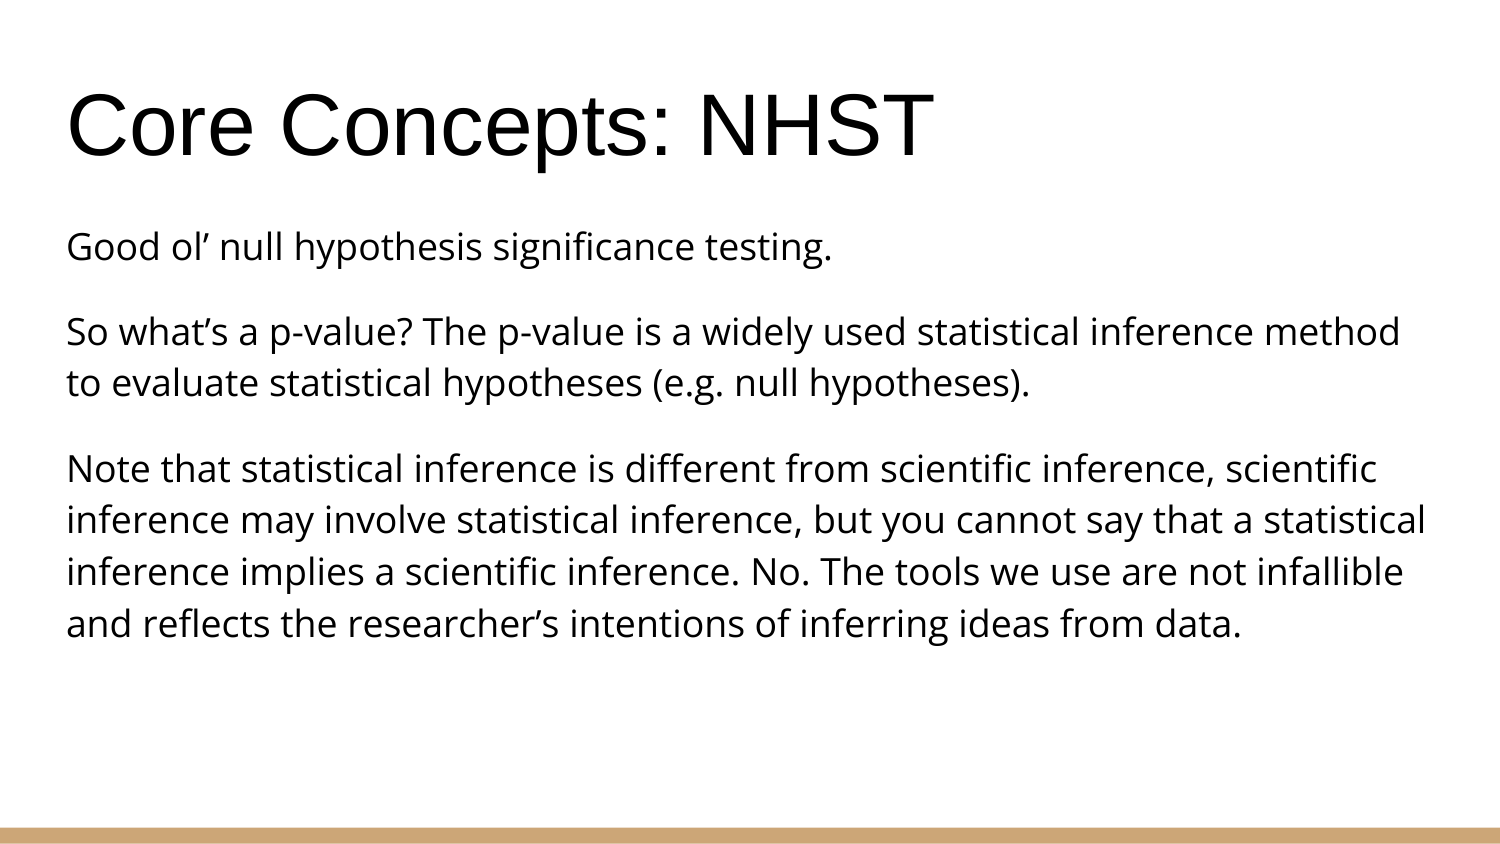

# Core Concepts: NHST
Good ol’ null hypothesis significance testing.
So what’s a p-value? The p-value is a widely used statistical inference method to evaluate statistical hypotheses (e.g. null hypotheses).
Note that statistical inference is different from scientific inference, scientific inference may involve statistical inference, but you cannot say that a statistical inference implies a scientific inference. No. The tools we use are not infallible and reflects the researcher’s intentions of inferring ideas from data.